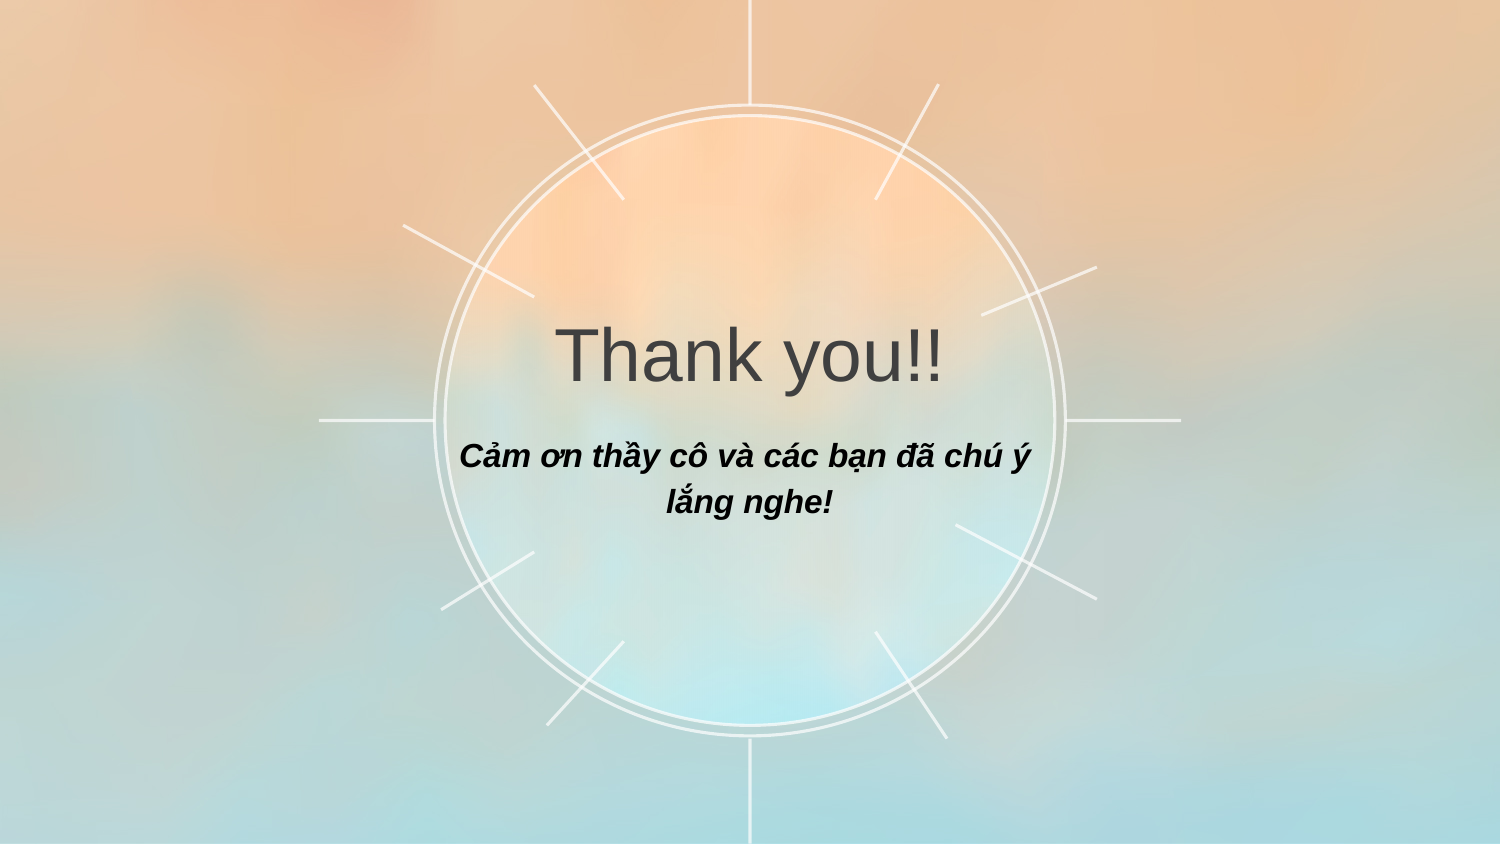

Thank you!!
Cảm ơn thầy cô và các bạn đã chú ý
lắng nghe!